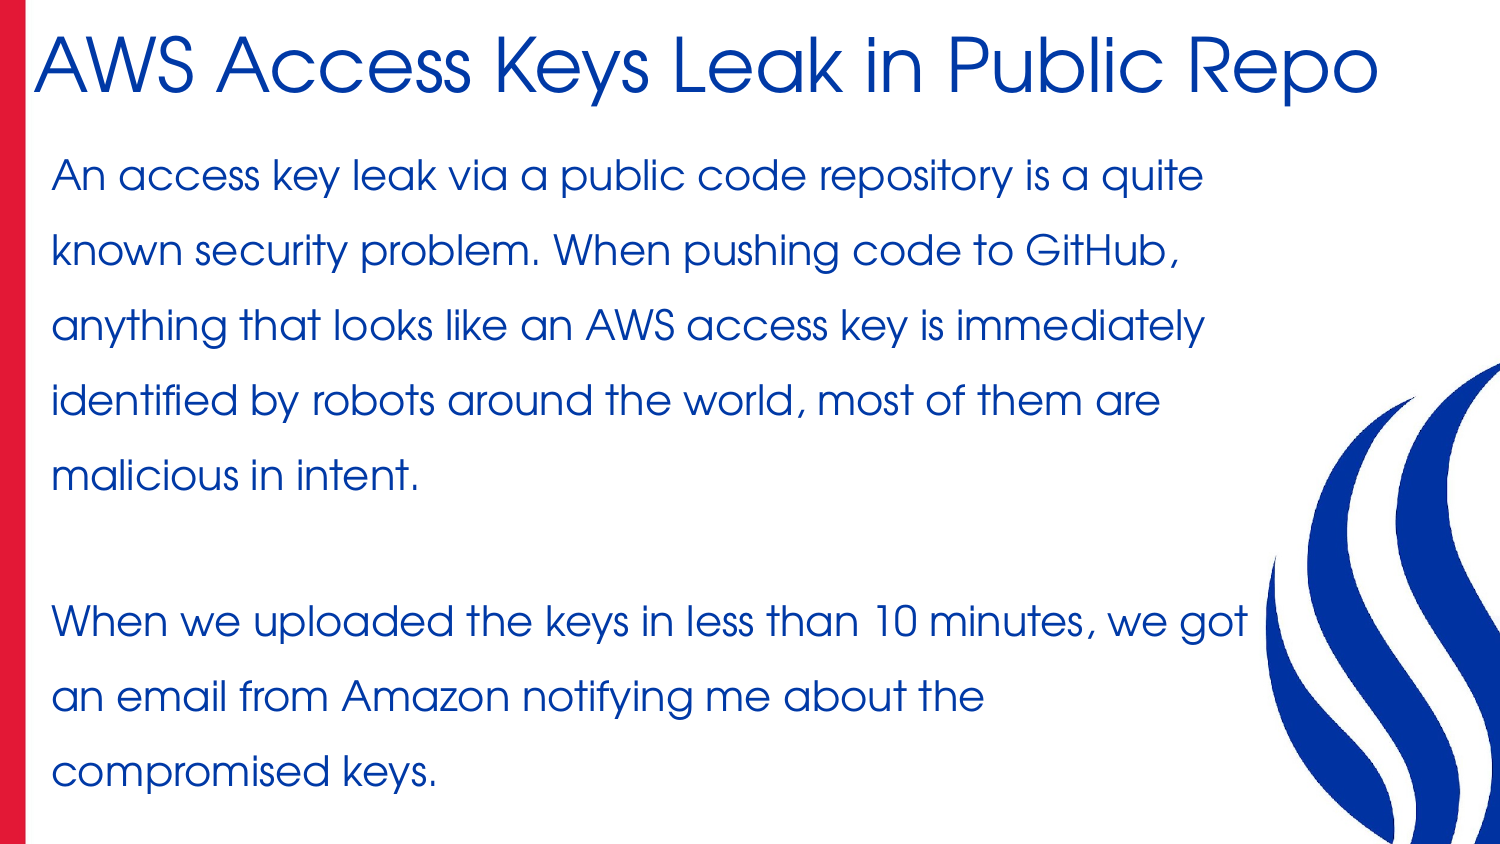

# AWS Access Keys Leak in Public Repo
An access key leak via a public code repository is a quite known security problem. When pushing code to GitHub, anything that looks like an AWS access key is immediately identified by robots around the world, most of them are malicious in intent.

When we uploaded the keys in less than 10 minutes, we got an email from Amazon notifying me about the compromised keys.